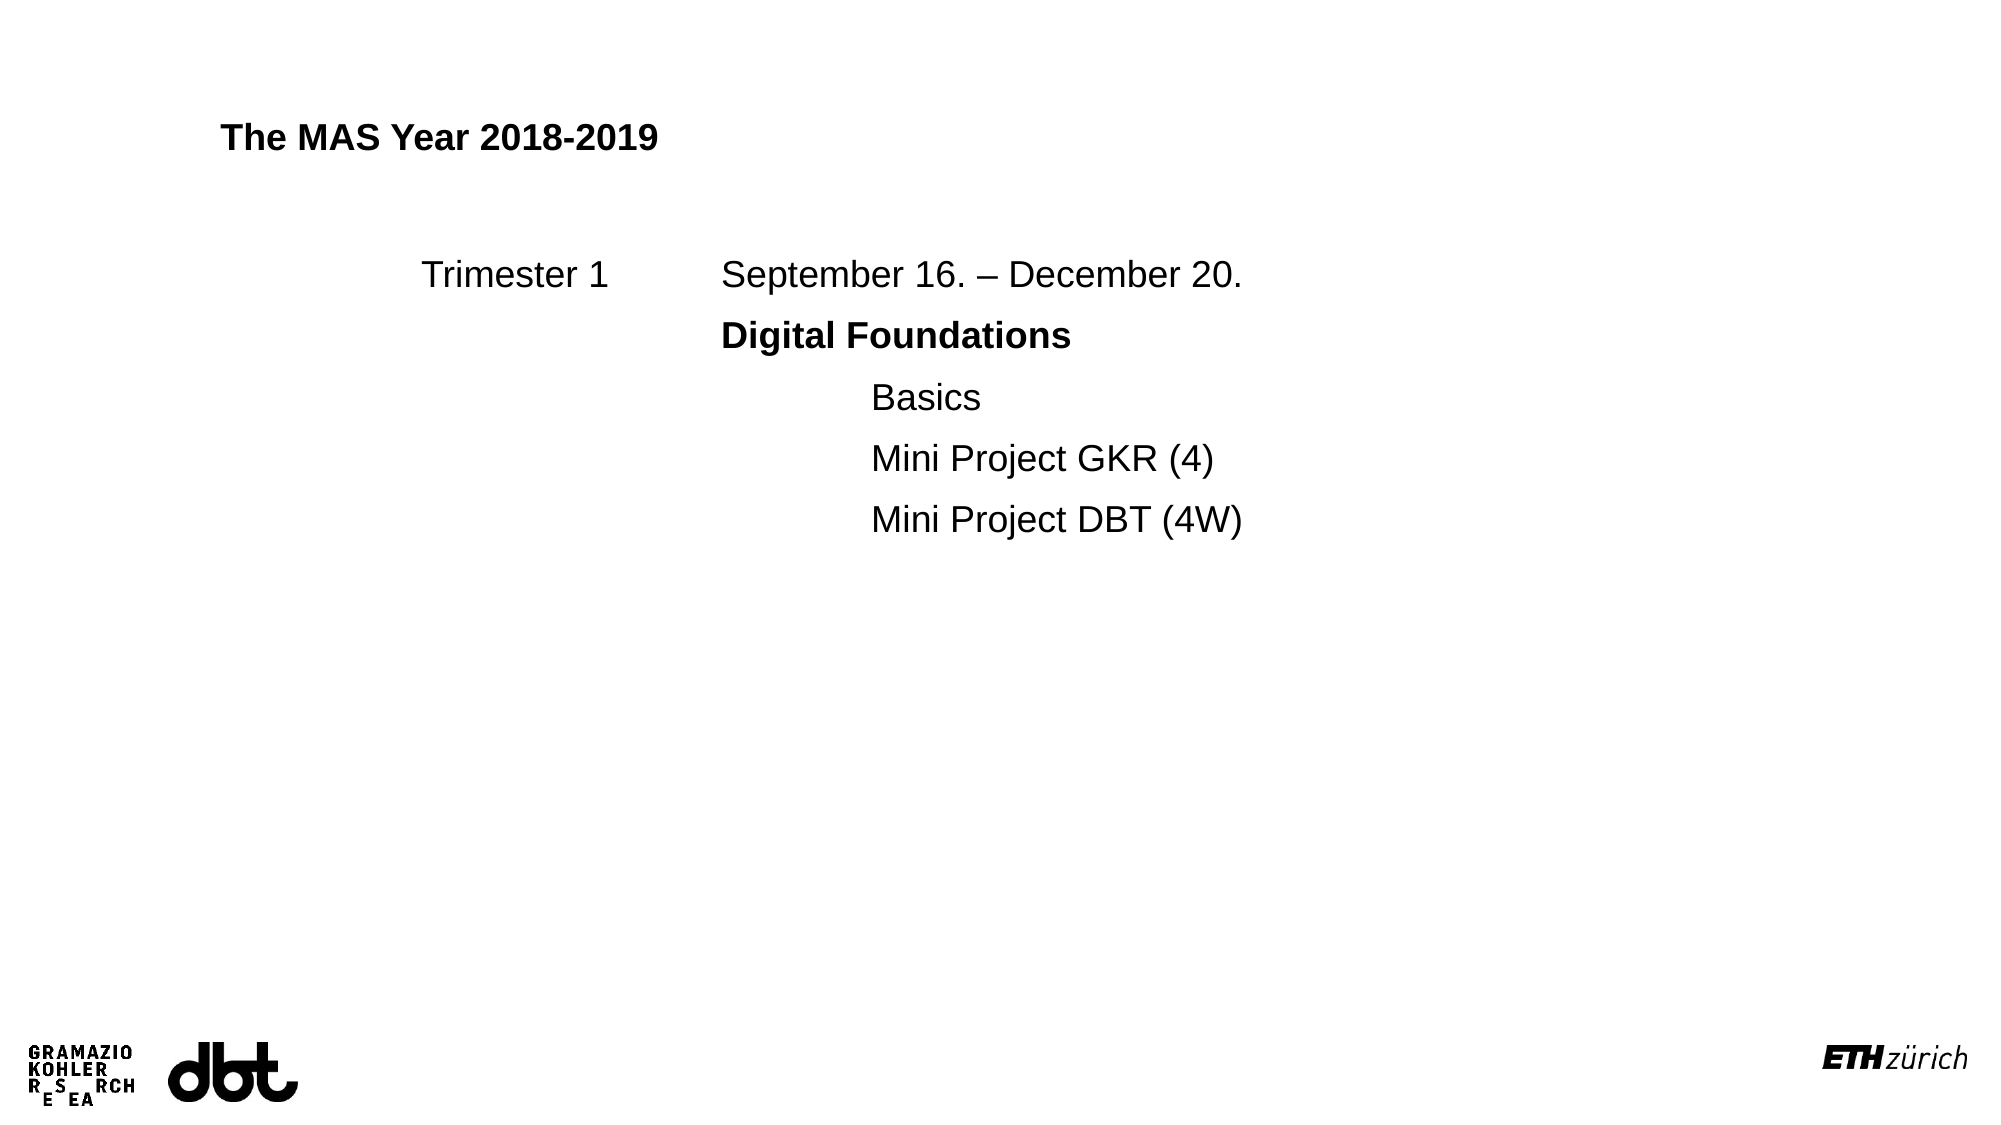

# The MAS Year 2018-2019
Trimester 1	September 16. – December 20.
		Digital Foundations
			Basics
			Mini Project GKR (4)
			Mini Project DBT (4W)